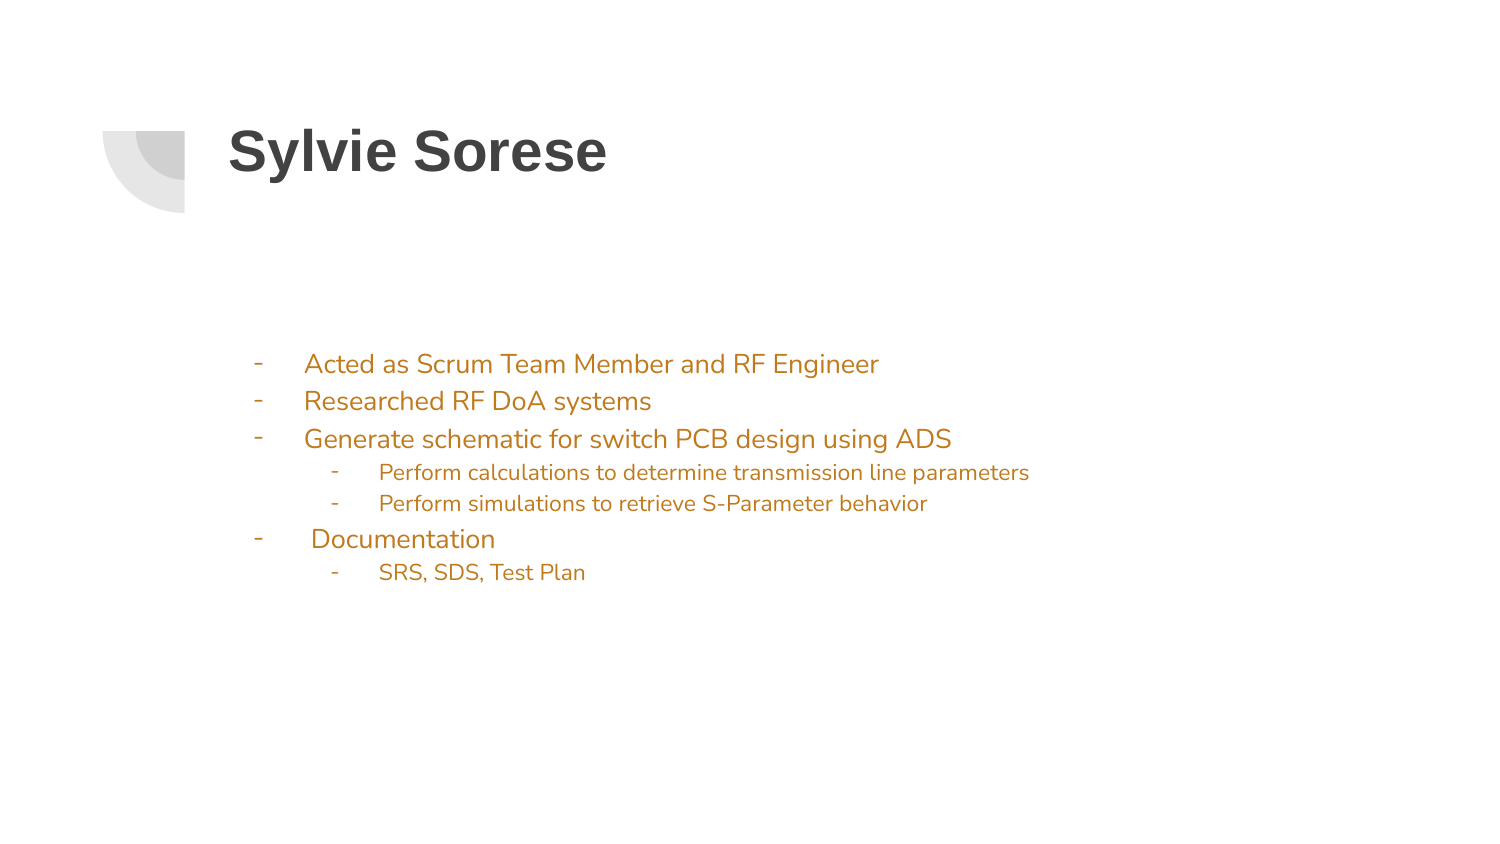

# Sylvie Sorese
Acted as Scrum Team Member and RF Engineer
Researched RF DoA systems
Generate schematic for switch PCB design using ADS
Perform calculations to determine transmission line parameters
Perform simulations to retrieve S-Parameter behavior
 Documentation
SRS, SDS, Test Plan